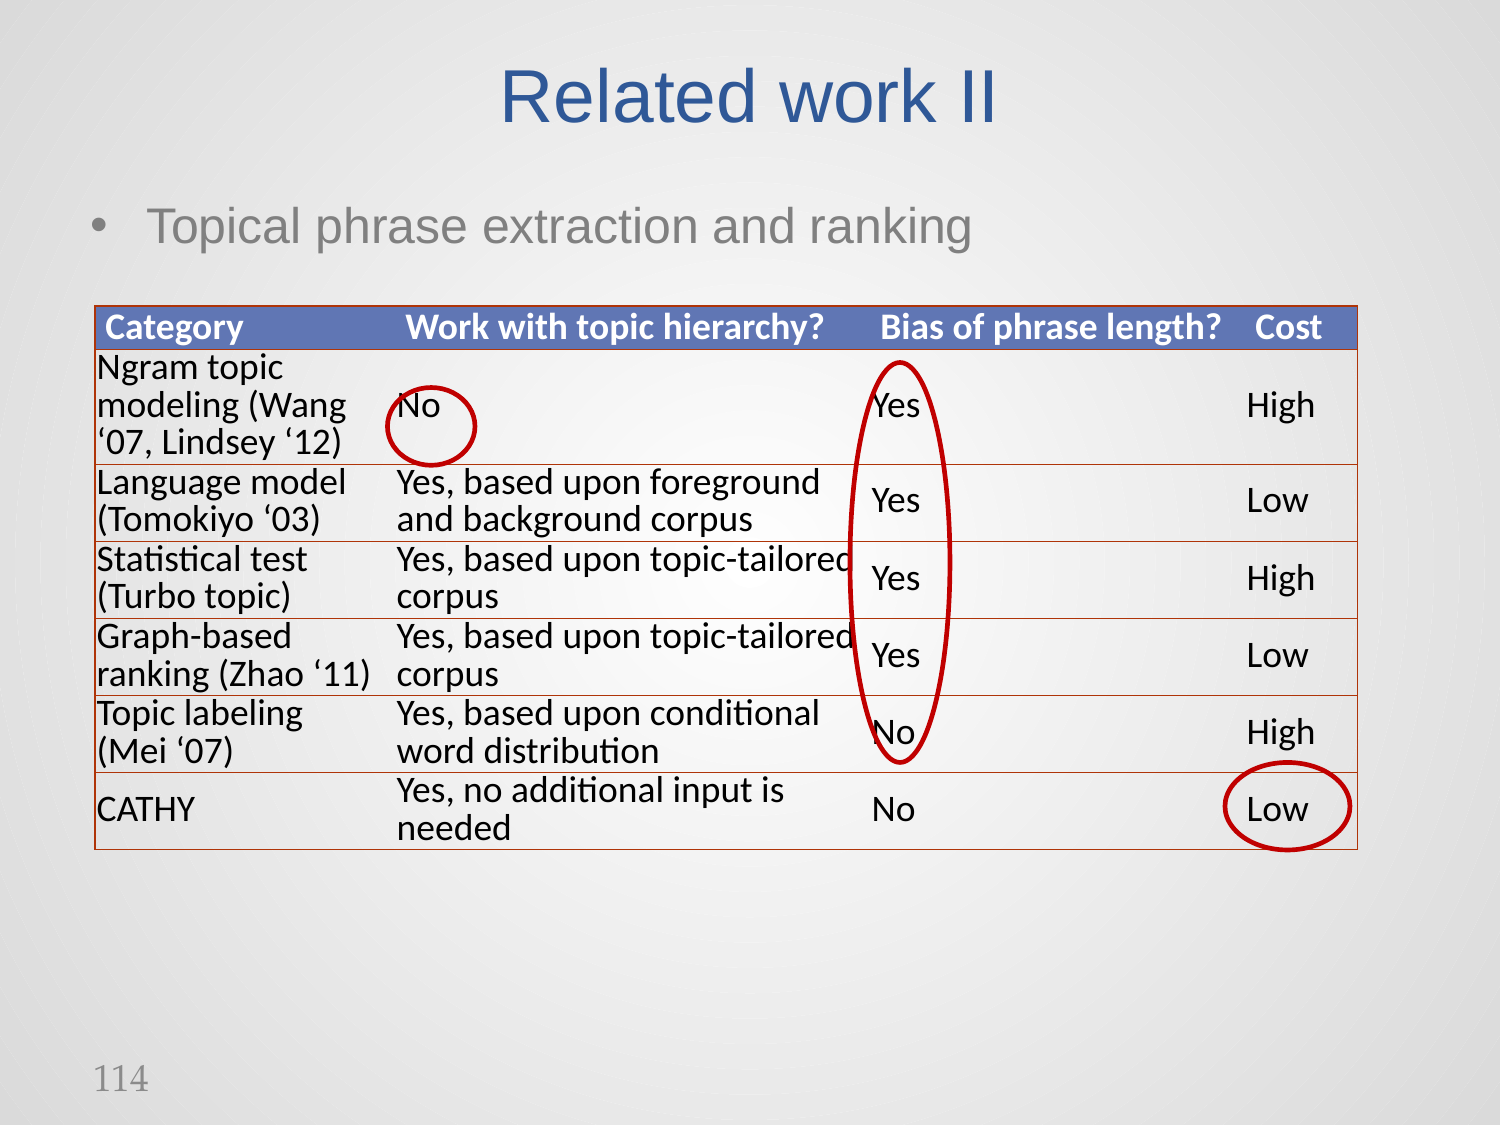

# Related work II
Topical phrase extraction and ranking
| Category | Work with topic hierarchy? | Bias of phrase length? | Cost |
| --- | --- | --- | --- |
| Ngram topic modeling (Wang ‘07, Lindsey ‘12) | No | Yes | High |
| Language model (Tomokiyo ‘03) | Yes, based upon foreground and background corpus | Yes | Low |
| Statistical test (Turbo topic) | Yes, based upon topic-tailored corpus | Yes | High |
| Graph-based ranking (Zhao ‘11) | Yes, based upon topic-tailored corpus | Yes | Low |
| Topic labeling (Mei ‘07) | Yes, based upon conditional word distribution | No | High |
| CATHY | Yes, no additional input is needed | No | Low |

114